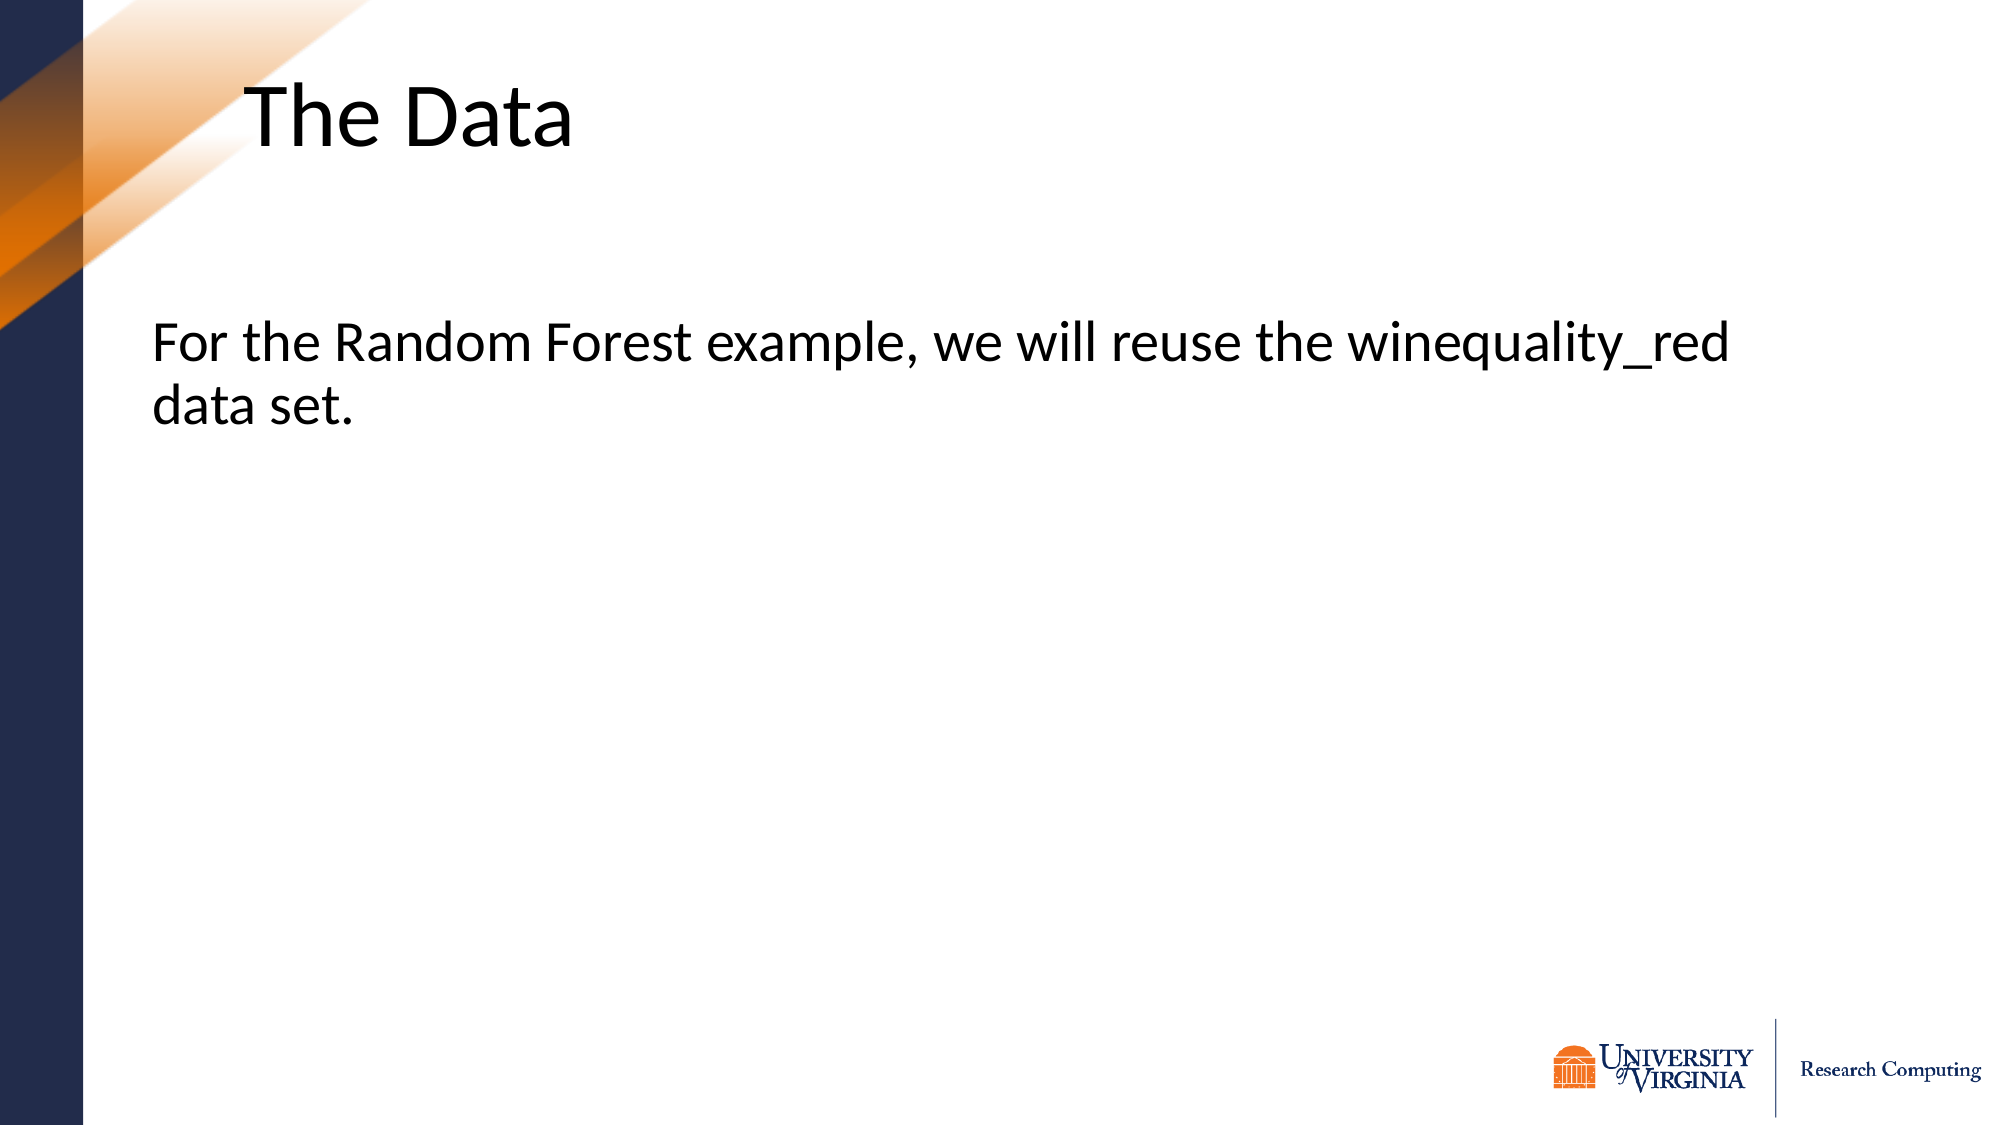

# The Data
For the Random Forest example, we will reuse the winequality_red data set.